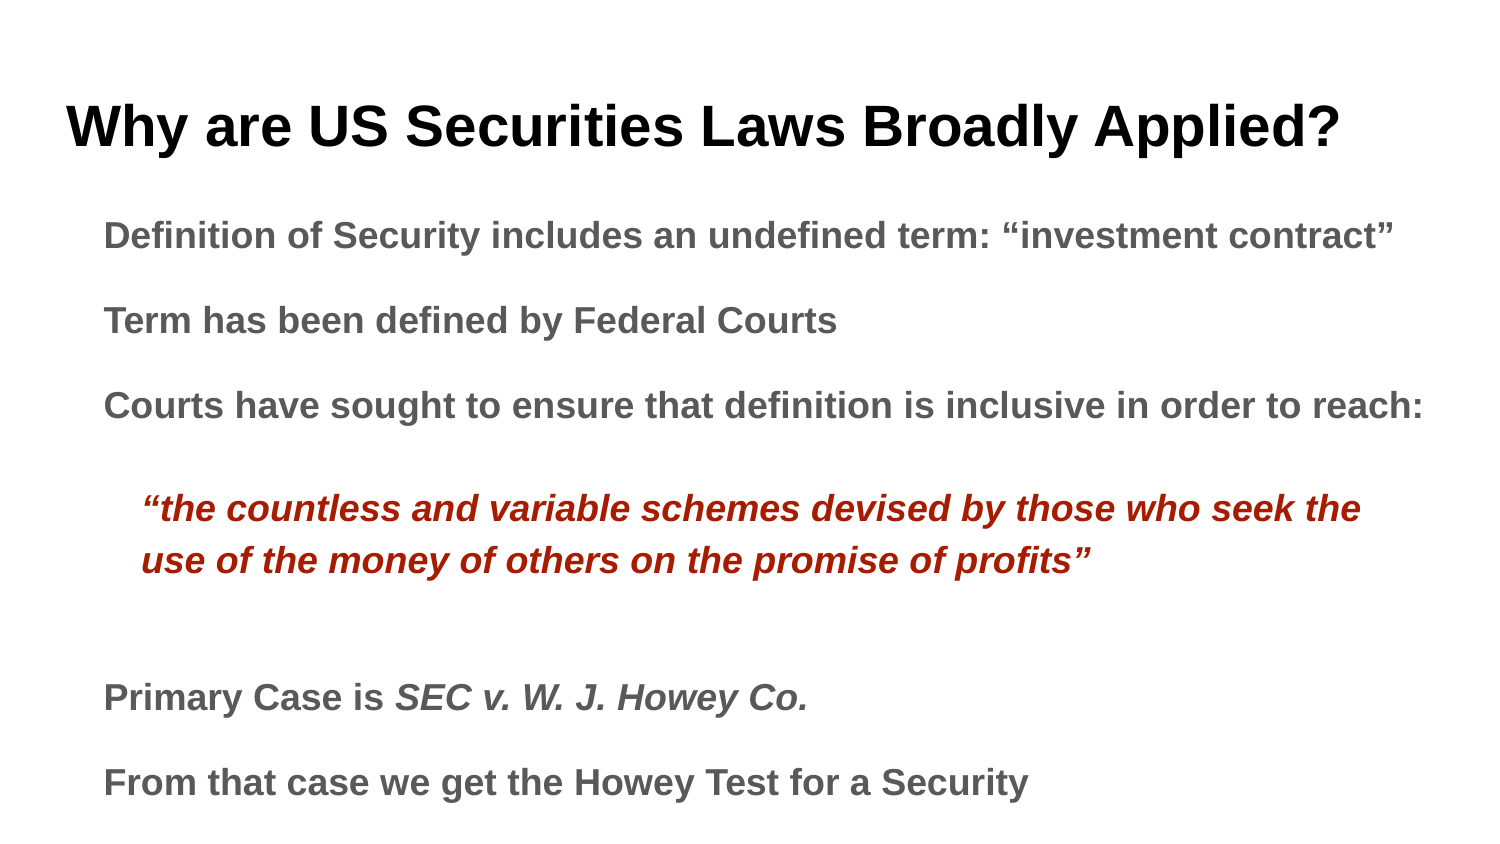

# Why are US Securities Laws Broadly Applied?
Definition of Security includes an undefined term: “investment contract”
Term has been defined by Federal Courts
Courts have sought to ensure that definition is inclusive in order to reach:
“the countless and variable schemes devised by those who seek the use of the money of others on the promise of profits”
Primary Case is SEC v. W. J. Howey Co.
From that case we get the Howey Test for a Security